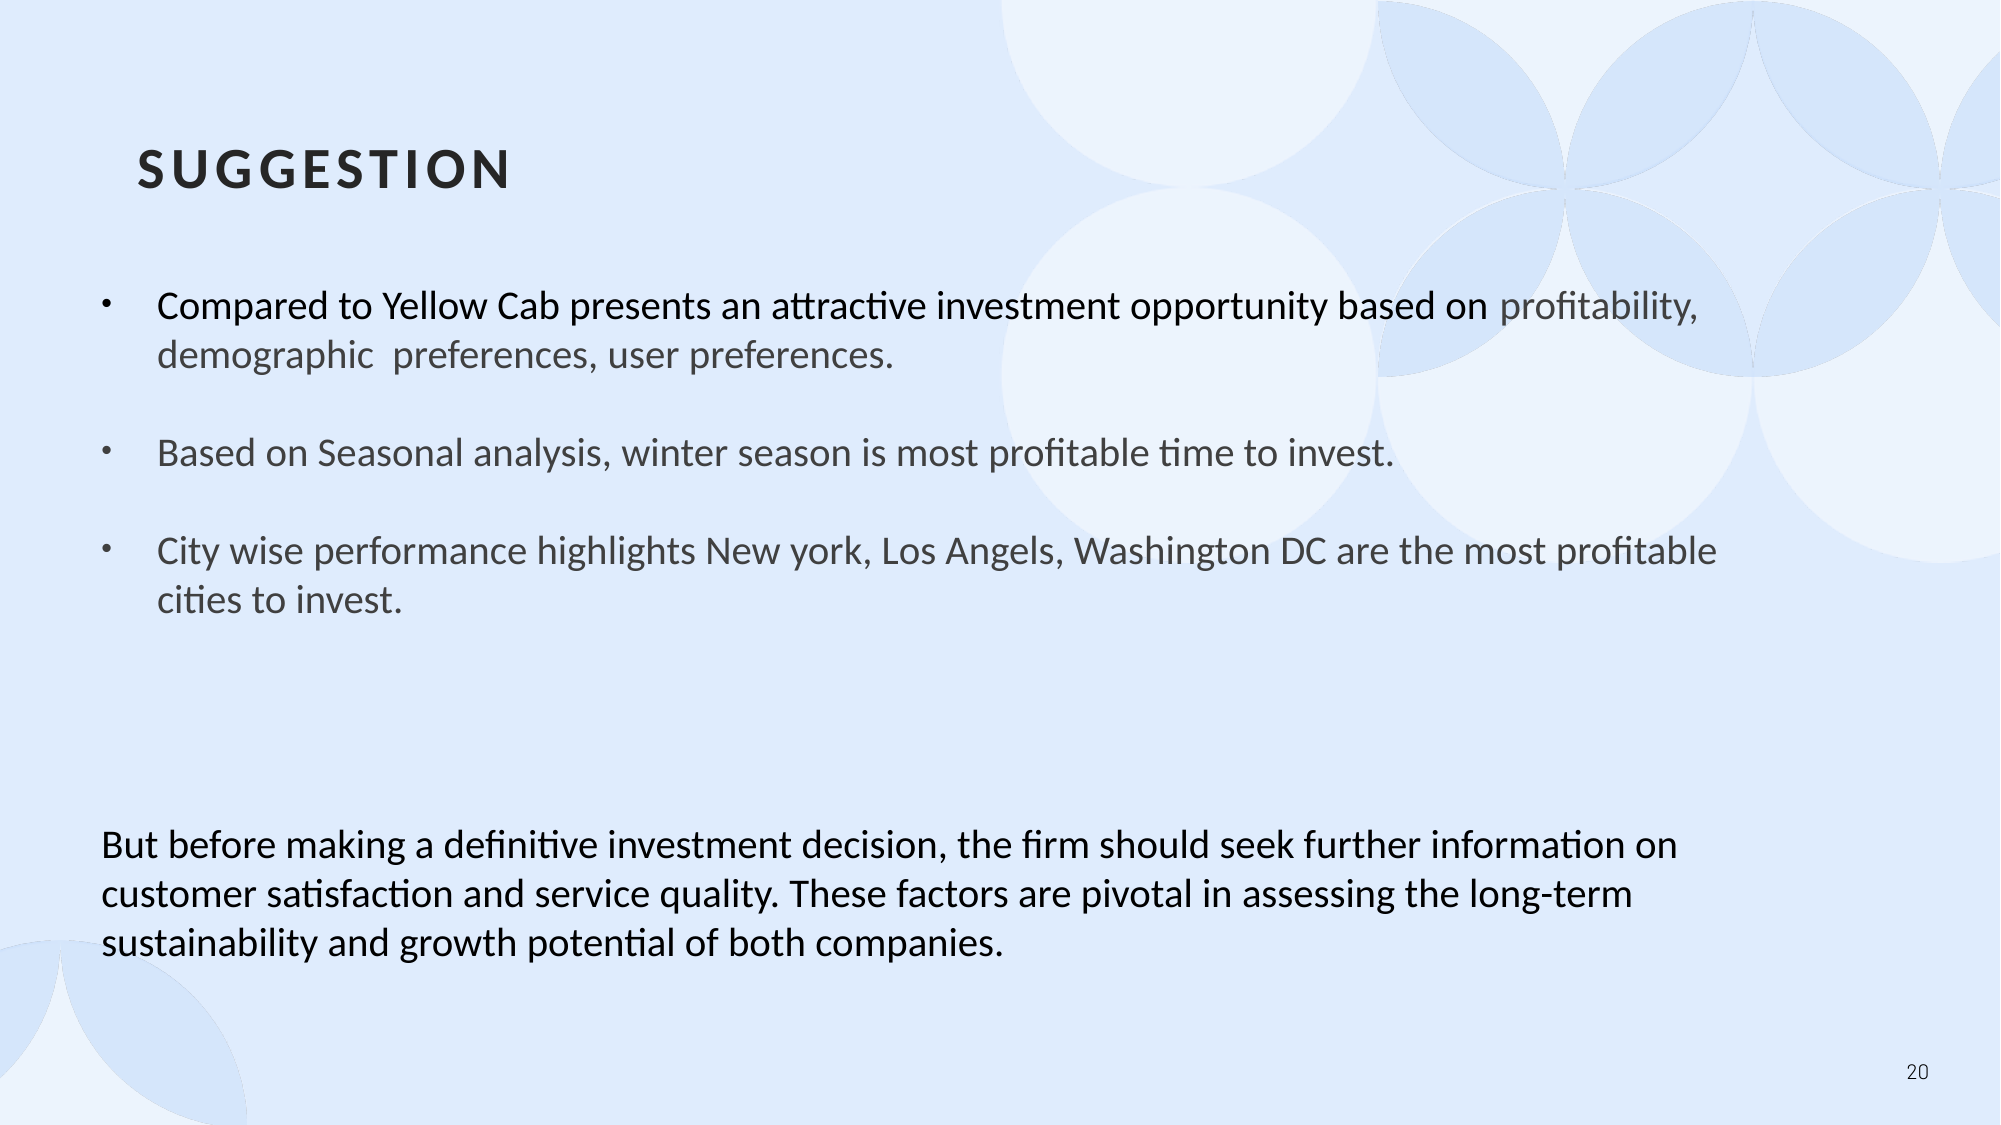

# suggestion
Compared to Yellow Cab presents an attractive investment opportunity based on profitability, demographic  preferences, user preferences.

Based on Seasonal analysis, winter season is most profitable time to invest.

City wise performance highlights New york, Los Angels, Washington DC are the most profitable cities to invest.

But before making a definitive investment decision, the firm should seek further information on customer satisfaction and service quality. These factors are pivotal in assessing the long-term sustainability and growth potential of both companies.

20